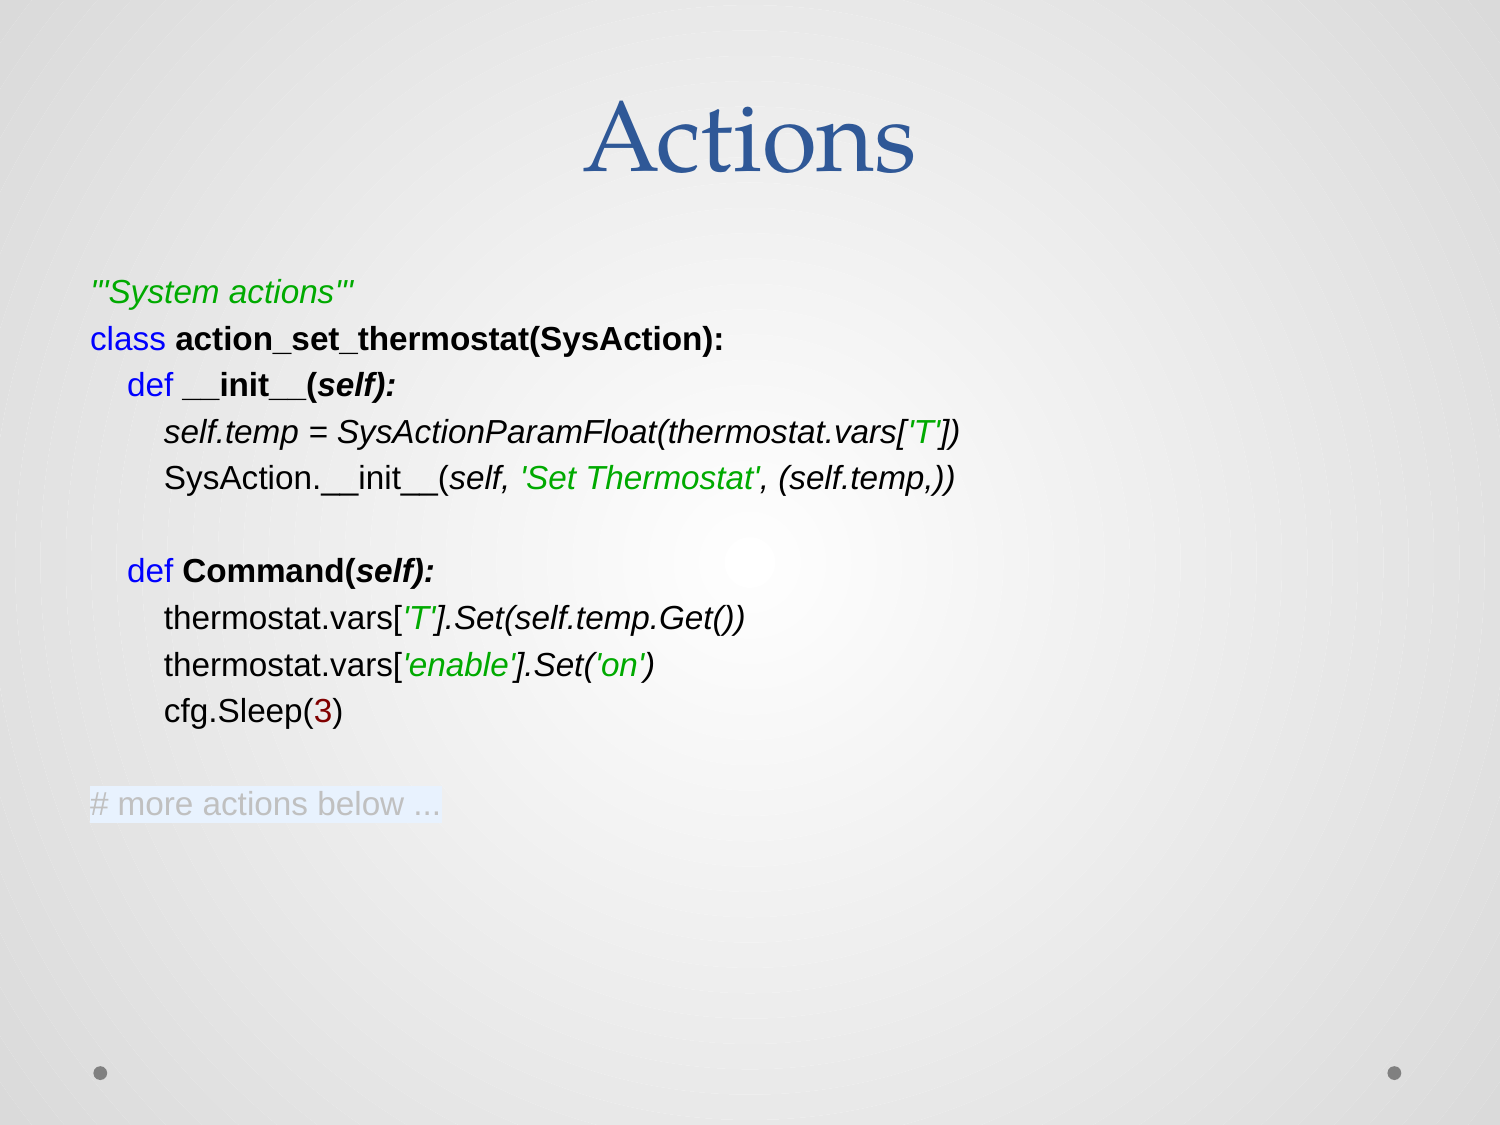

# Actions
'''System actions'''
class action_set_thermostat(SysAction):
    def __init__(self):
        self.temp = SysActionParamFloat(thermostat.vars['T'])
        SysAction.__init__(self, 'Set Thermostat', (self.temp,))

    def Command(self):
        thermostat.vars['T'].Set(self.temp.Get())
        thermostat.vars['enable'].Set('on')
        cfg.Sleep(3)

# more actions below ...